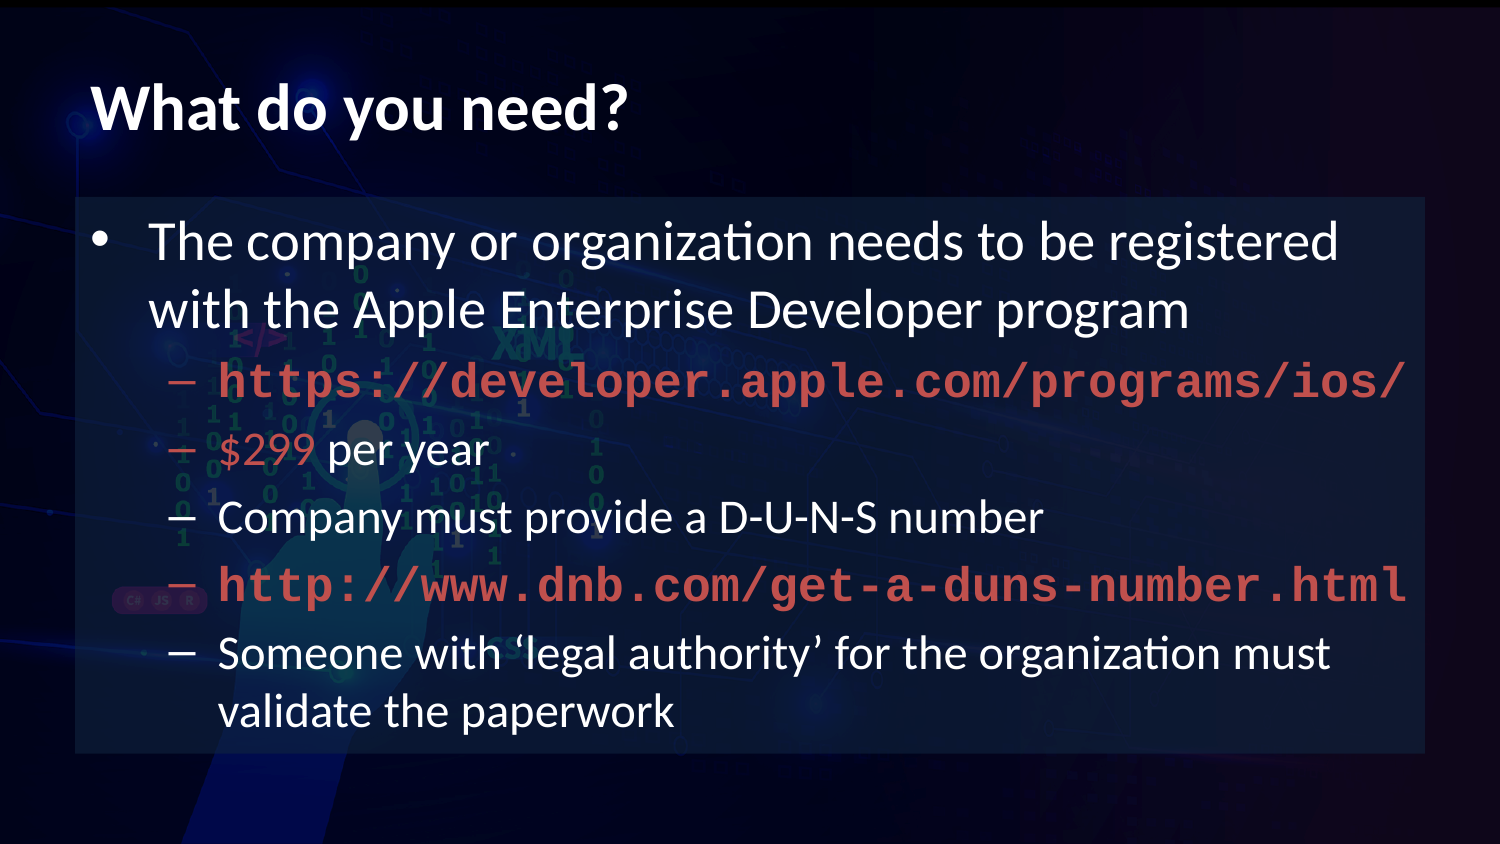

# What do you need?
The company or organization needs to be registered with the Apple Enterprise Developer program
https://developer.apple.com/programs/ios/
$299 per year
Company must provide a D-U-N-S number
http://www.dnb.com/get-a-duns-number.html
Someone with ‘legal authority’ for the organization must validate the paperwork